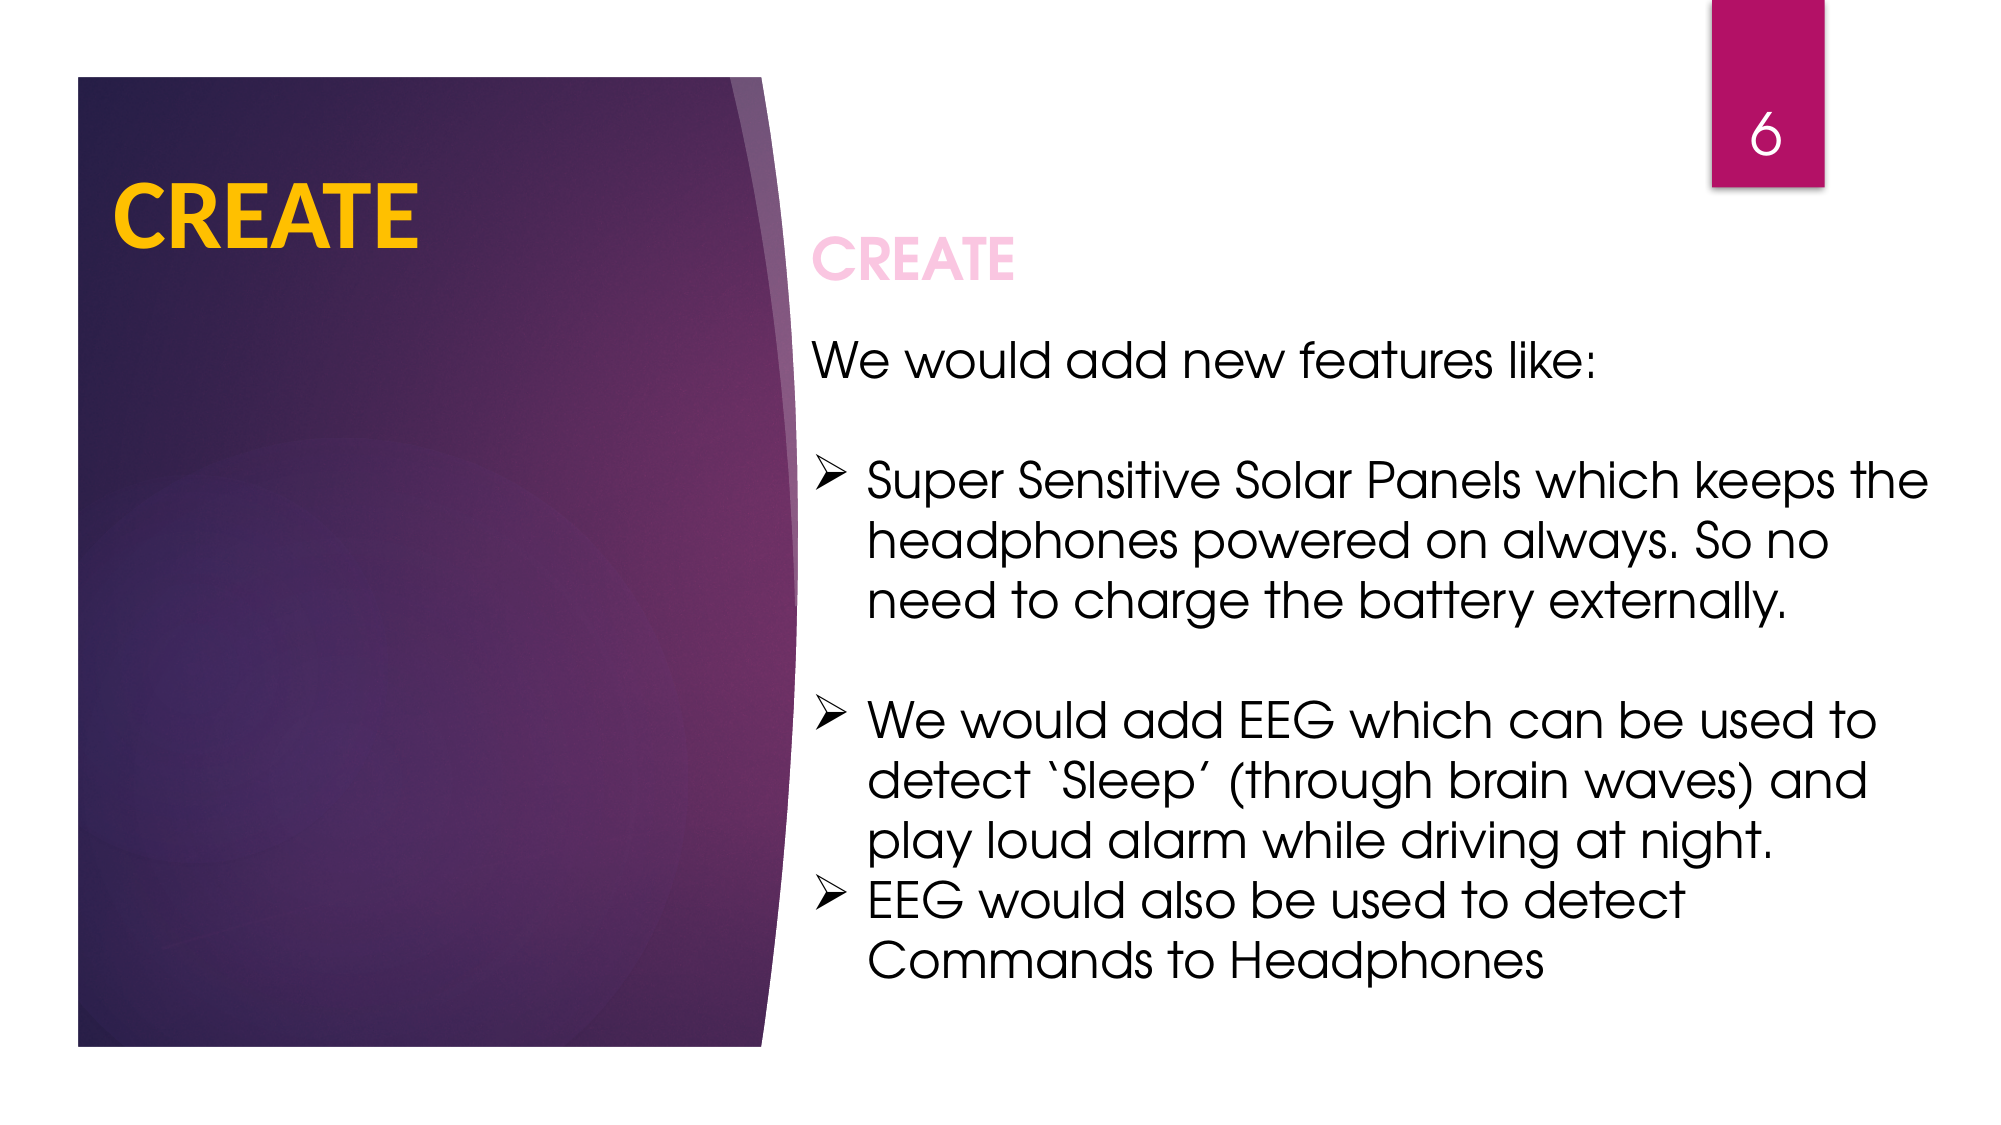

6
CREATE
CREATE
We would add new features like:

Super Sensitive Solar Panels which keeps the headphones powered on always. So no need to charge the battery externally.

We would add EEG which can be used to detect ‘Sleep’ (through brain waves) and play loud alarm while driving at night.
EEG would also be used to detect Commands to Headphones